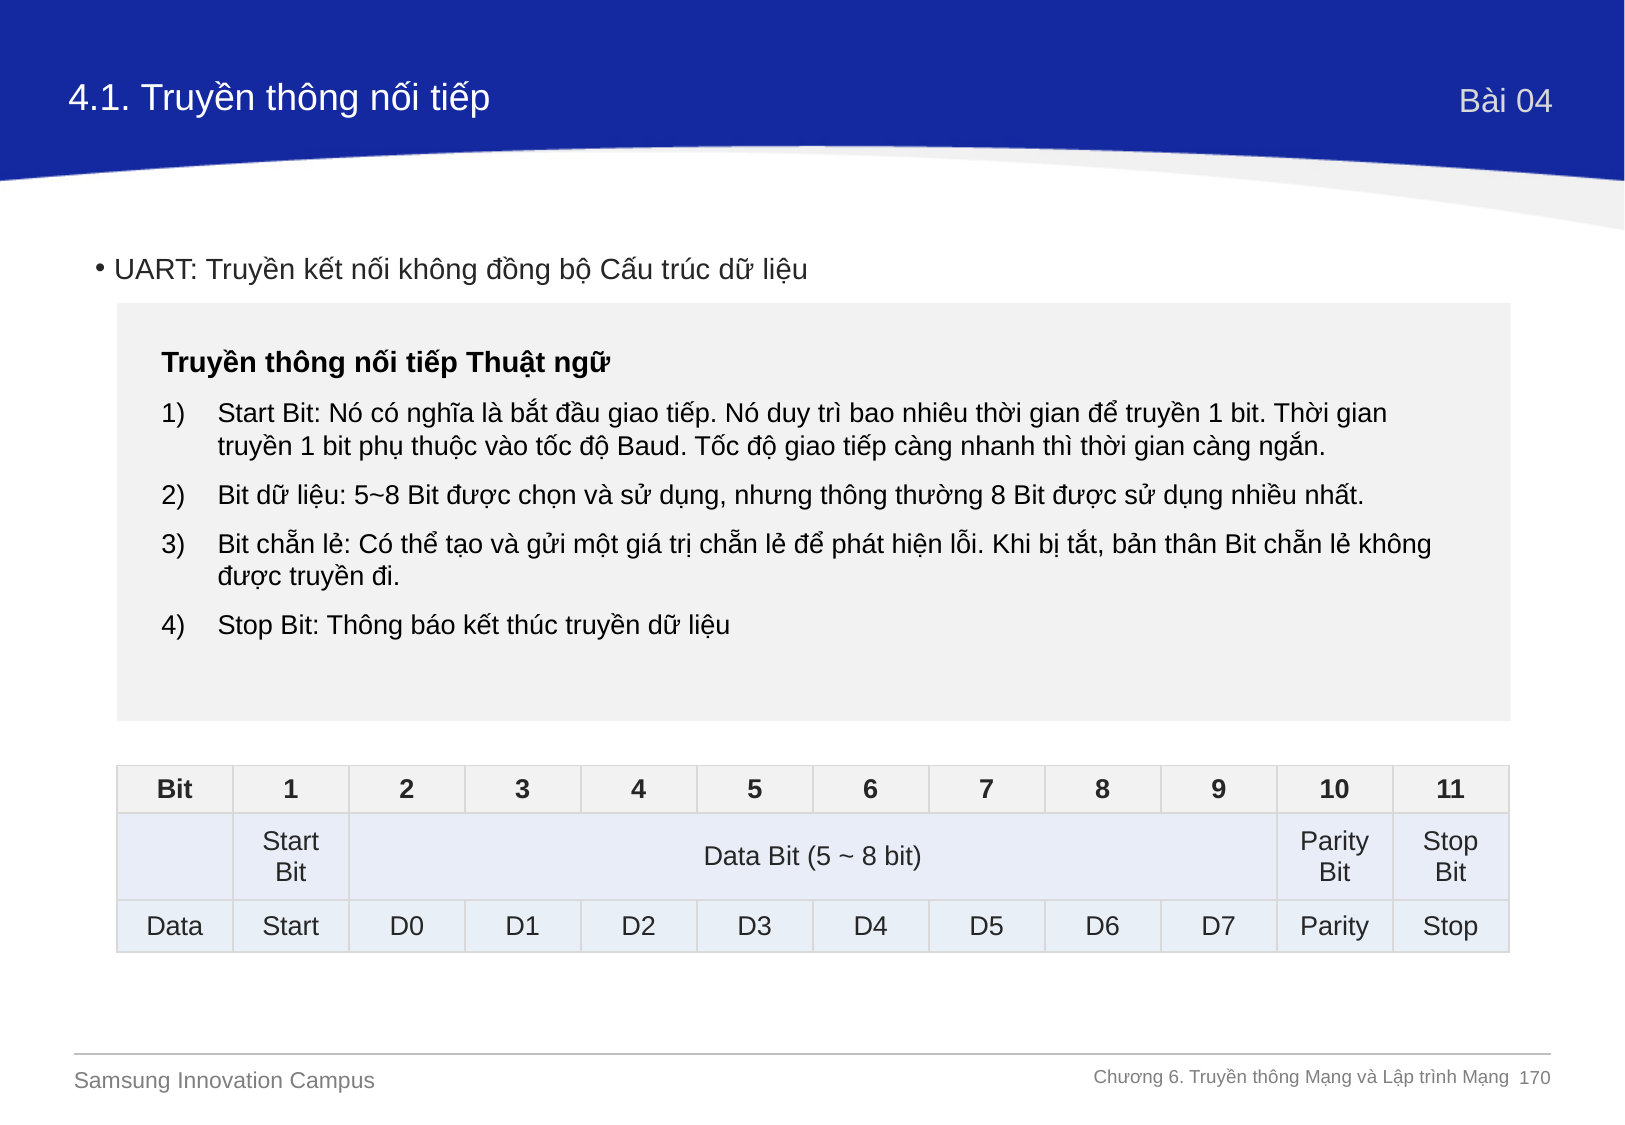

4.1. Truyền thông nối tiếp
Bài 04
UART: Truyền kết nối không đồng bộ Cấu trúc dữ liệu

Truyền thông nối tiếp Thuật ngữ
Start Bit: Nó có nghĩa là bắt đầu giao tiếp. Nó duy trì bao nhiêu thời gian để truyền 1 bit. Thời gian truyền 1 bit phụ thuộc vào tốc độ Baud. Tốc độ giao tiếp càng nhanh thì thời gian càng ngắn.
Bit dữ liệu: 5~8 Bit được chọn và sử dụng, nhưng thông thường 8 Bit được sử dụng nhiều nhất.
Bit chẵn lẻ: Có thể tạo và gửi một giá trị chẵn lẻ để phát hiện lỗi. Khi bị tắt, bản thân Bit chẵn lẻ không được truyền đi.
Stop Bit: Thông báo kết thúc truyền dữ liệu
| Bit | 1 | 2 | 3 | 4 | 5 | 6 | 7 | 8 | 9 | 10 | 11 |
| --- | --- | --- | --- | --- | --- | --- | --- | --- | --- | --- | --- |
|  | Start Bit | Data Bit (5 ~ 8 bit) |  |  |  |  |  |  |  | Parity Bit | Stop Bit |
| Data | Start | D0 | D1 | D2 | D3 | D4 | D5 | D6 | D7 | Parity | Stop |